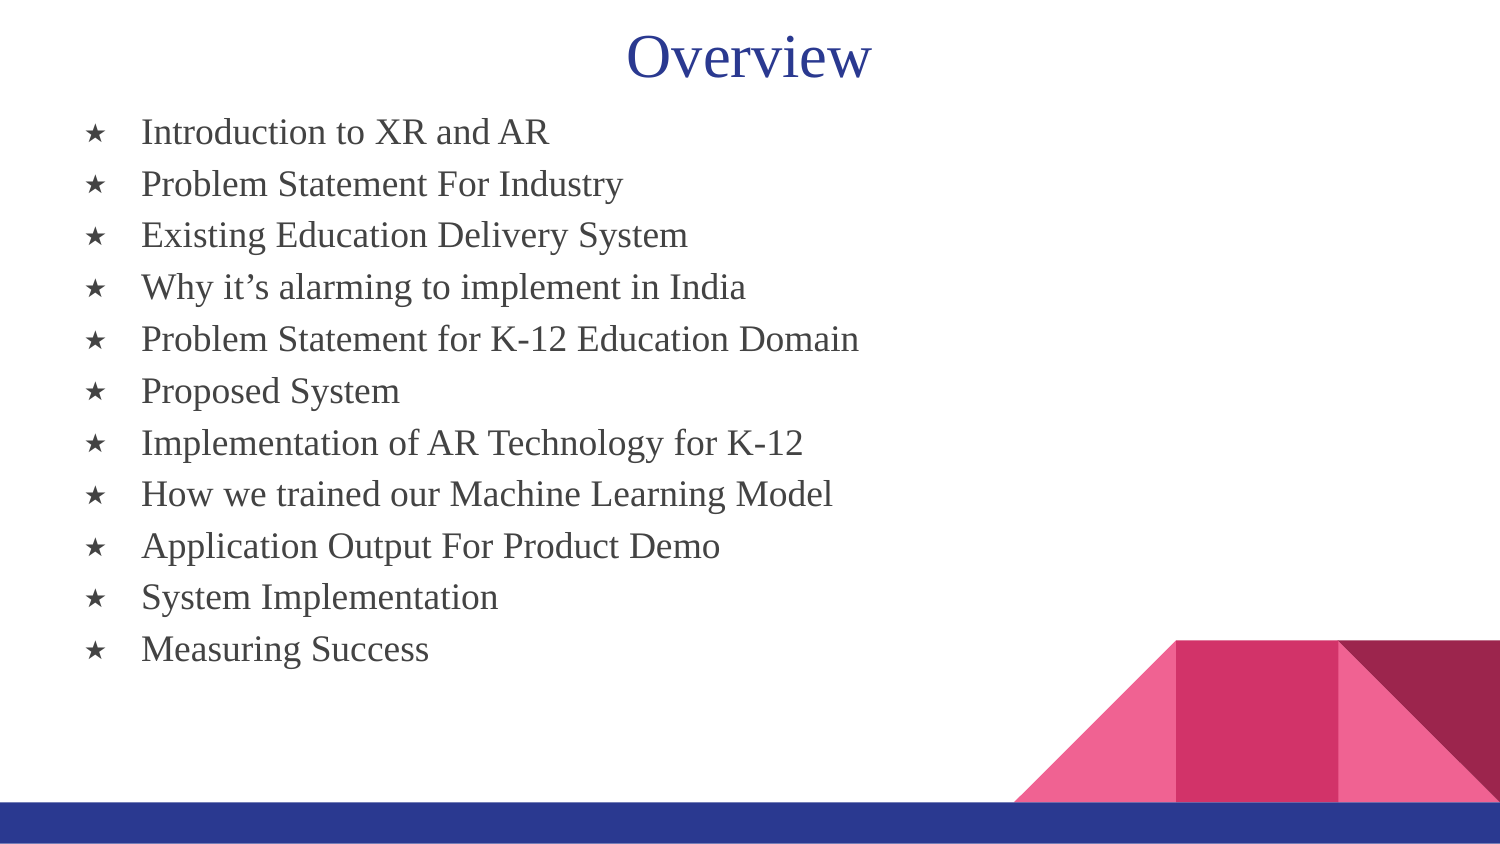

# Overview
Introduction to XR and AR
Problem Statement For Industry
Existing Education Delivery System
Why it’s alarming to implement in India
Problem Statement for K-12 Education Domain
Proposed System
Implementation of AR Technology for K-12
How we trained our Machine Learning Model
Application Output For Product Demo
System Implementation
Measuring Success